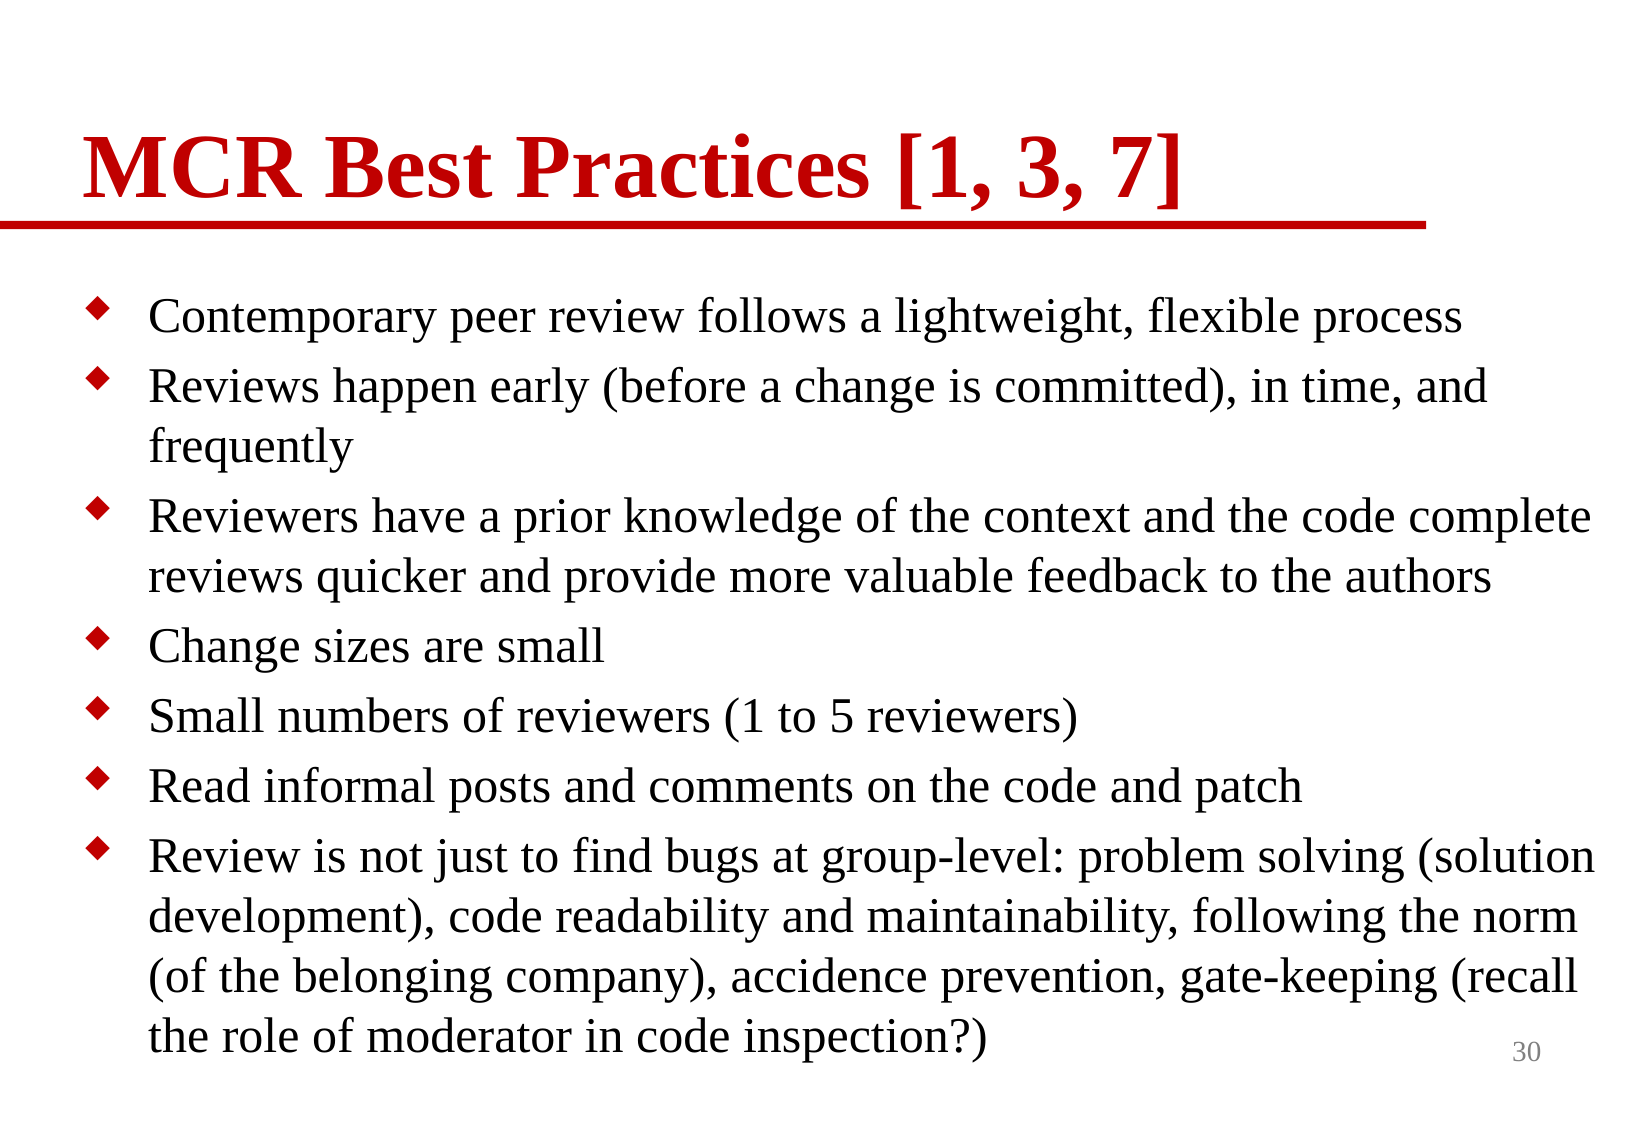

# MCR Best Practices [1, 3, 7]
Contemporary peer review follows a lightweight, flexible process
Reviews happen early (before a change is committed), in time, and frequently
Reviewers have a prior knowledge of the context and the code complete reviews quicker and provide more valuable feedback to the authors
Change sizes are small
Small numbers of reviewers (1 to 5 reviewers)
Read informal posts and comments on the code and patch
Review is not just to find bugs at group-level: problem solving (solution development), code readability and maintainability, following the norm (of the belonging company), accidence prevention, gate-keeping (recall the role of moderator in code inspection?)

30